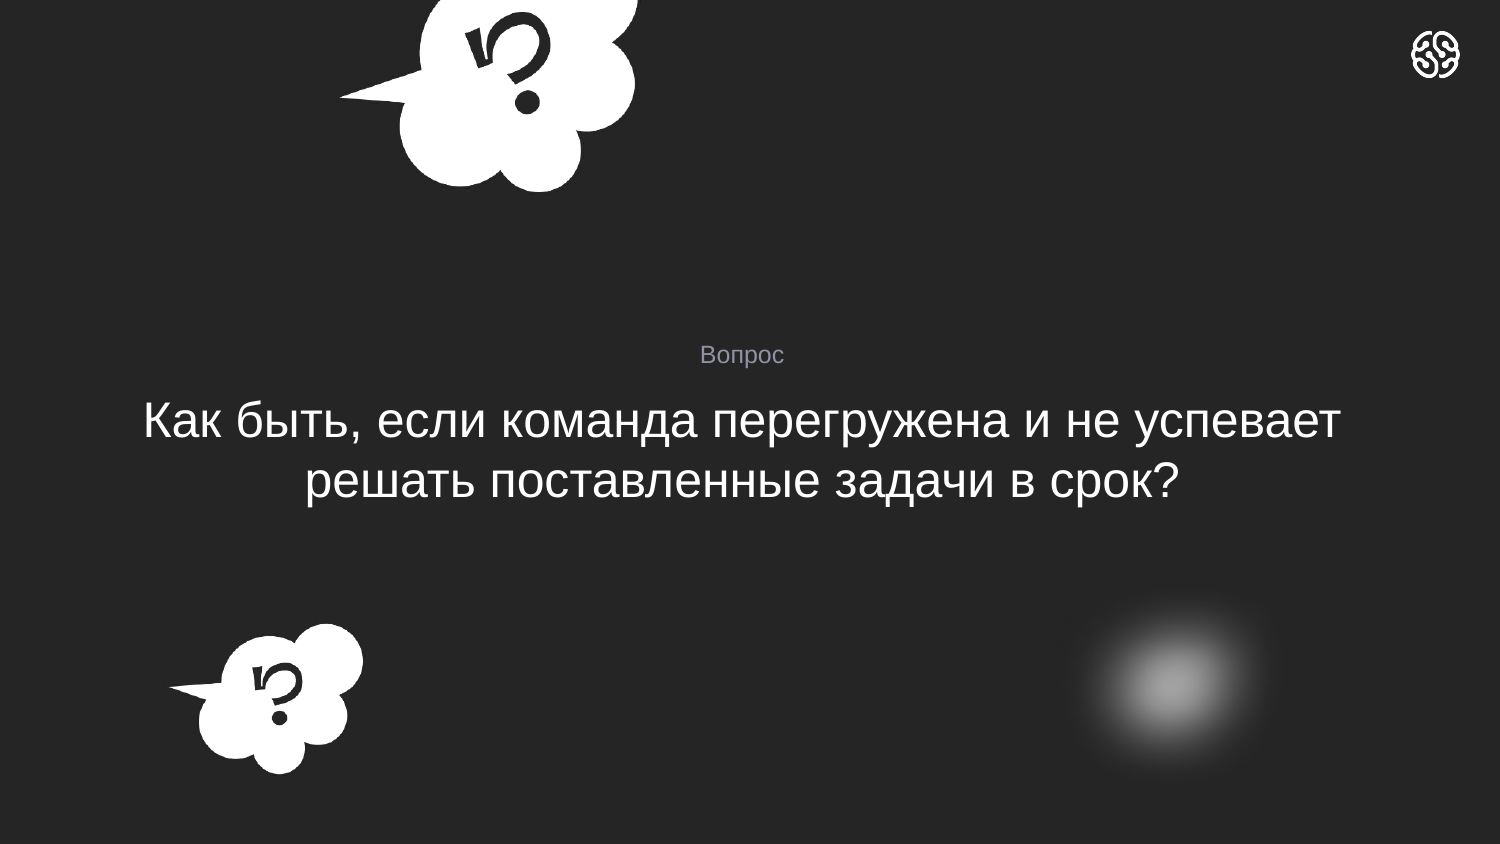

Вопрос
# Как быть, если команда перегружена и не успевает решать поставленные задачи в срок?